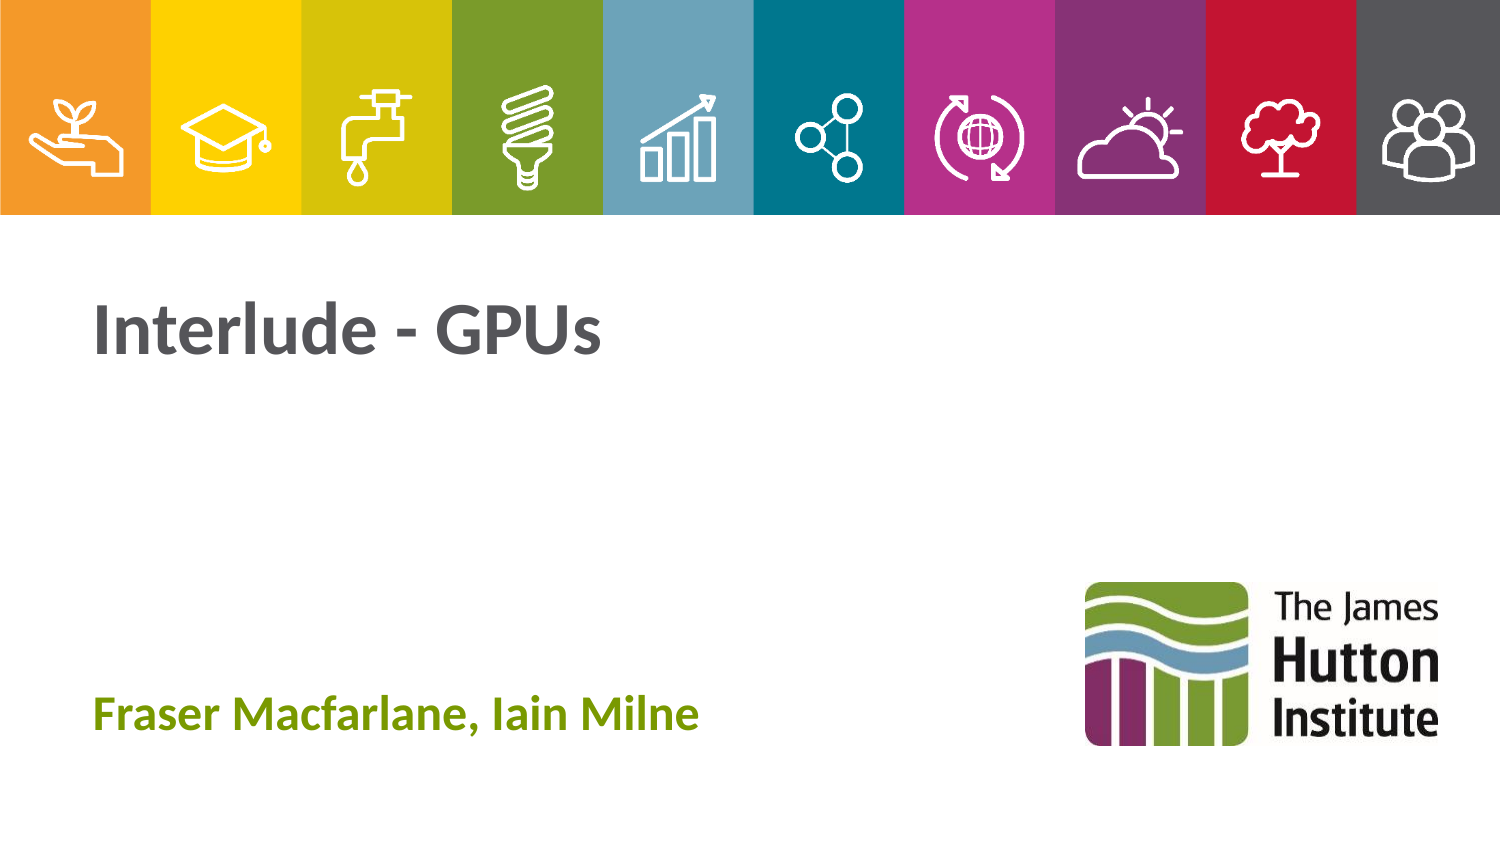

# Interlude - GPUs
Fraser Macfarlane, Iain Milne